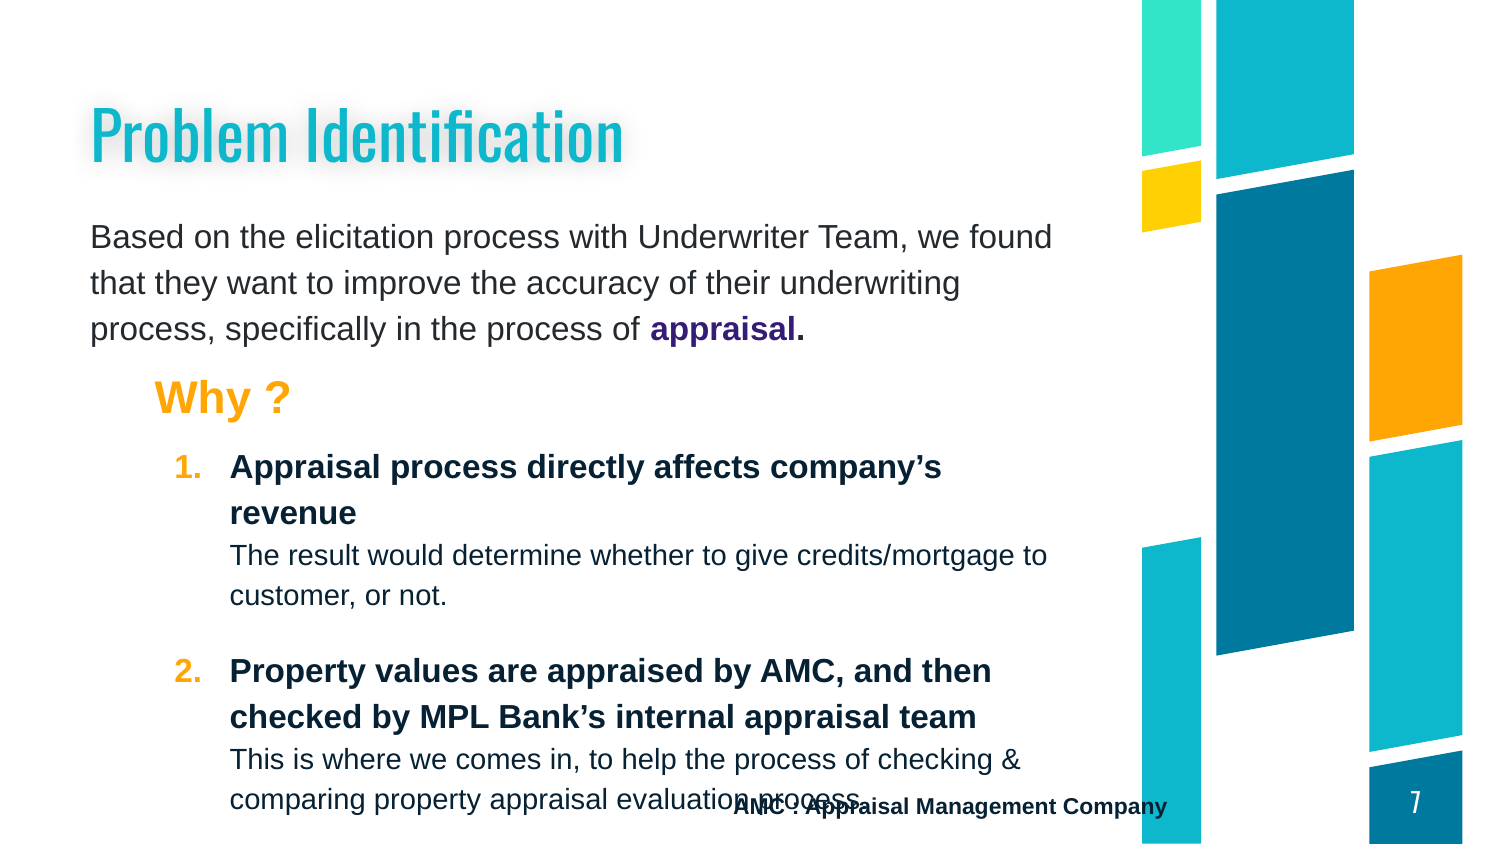

# Problem Identification
Based on the elicitation process with Underwriter Team, we found that they want to improve the accuracy of their underwriting process, specifically in the process of appraisal.

Why ?
Appraisal process directly affects company’s revenue
The result would determine whether to give credits/mortgage to customer, or not.
Property values are appraised by AMC, and then checked by MPL Bank’s internal appraisal team
This is where we comes in, to help the process of checking & comparing property appraisal evaluation process.

7
AMC : Appraisal Management Company